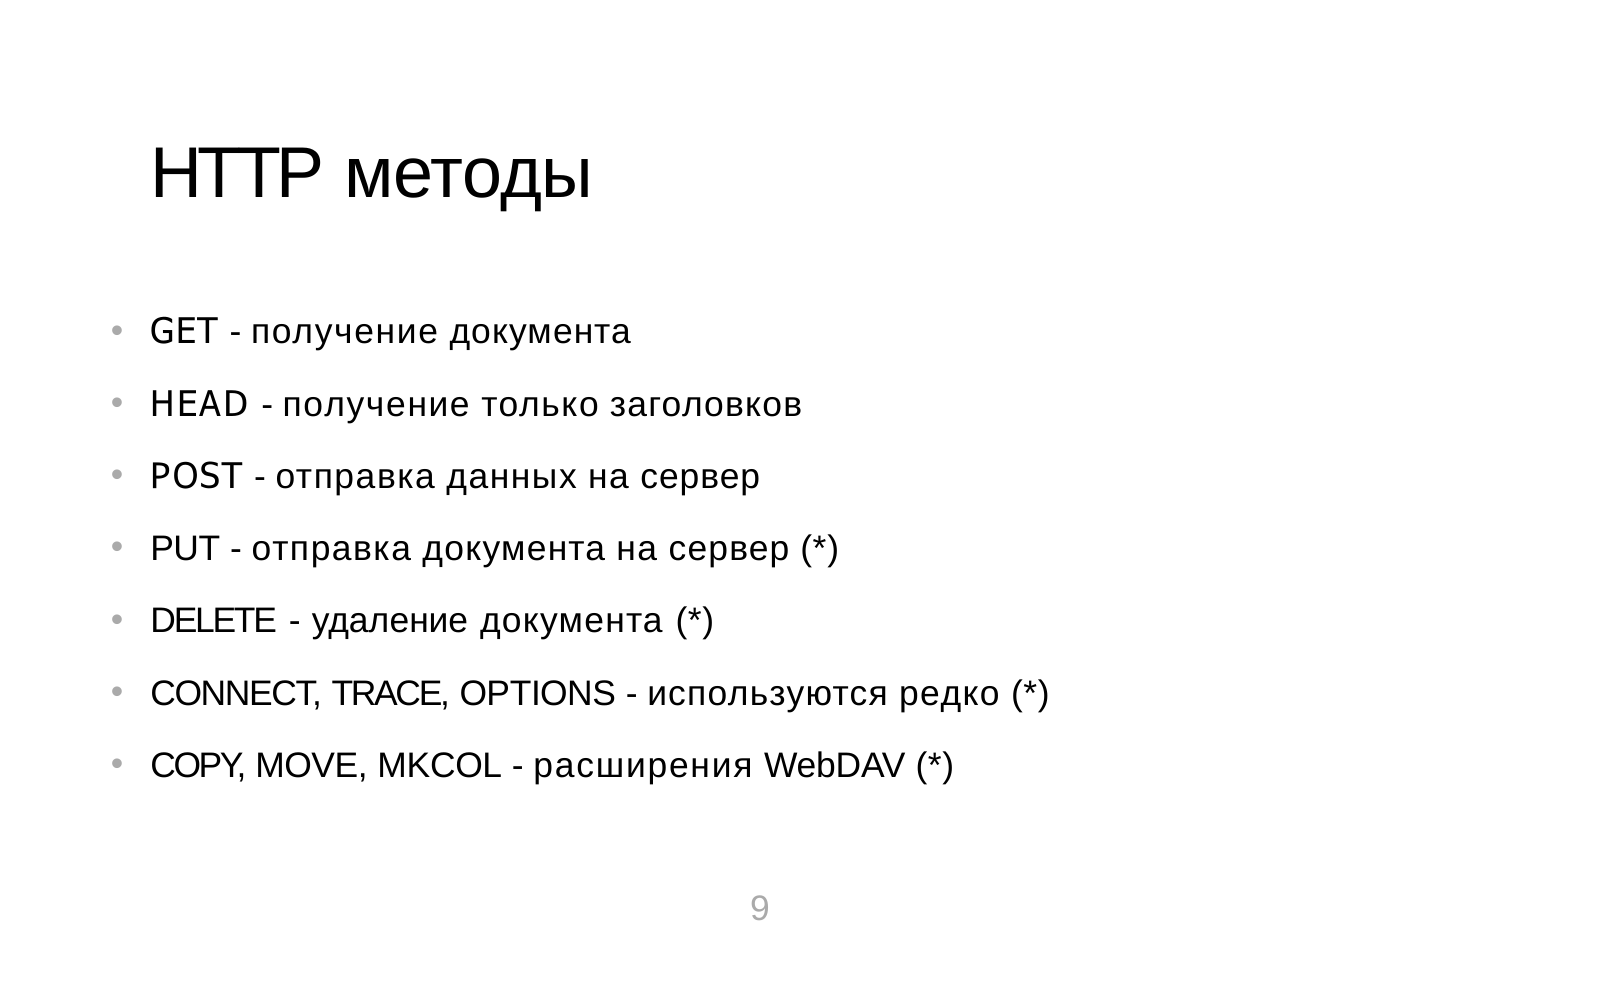

# HTTP методы
GET - получение документа
HEAD - получение только заголовков
POST - отправка данных на сервер
PUT - отправка документа на сервер (*)
DELETE - удаление документа (*)
CONNECT, TRACE, OPTIONS - используются редко (*)
COPY, MOVE, MKCOL - расширения WebDAV (*)
9